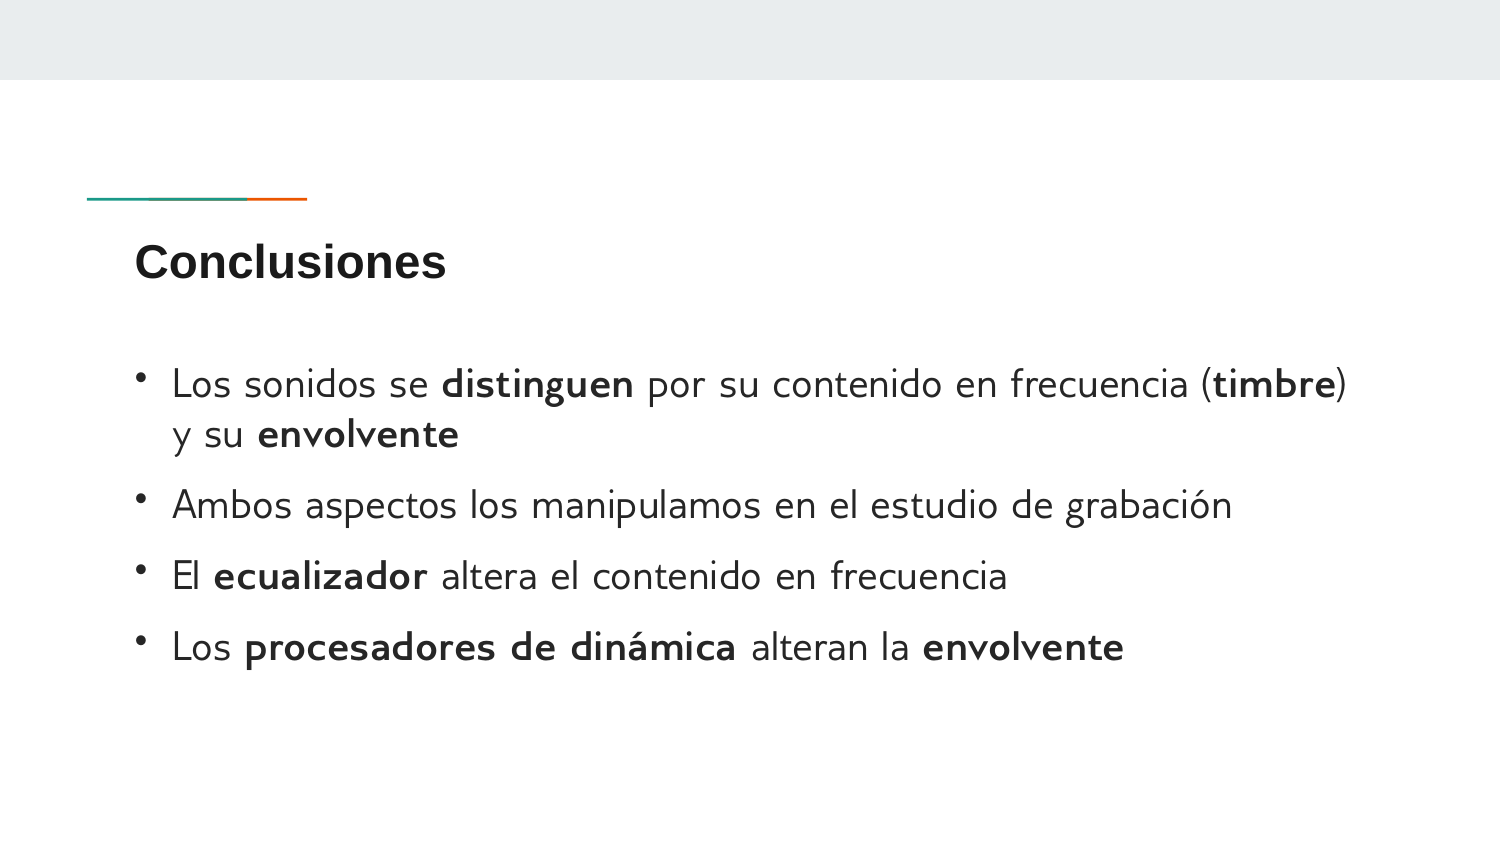

# Conclusiones
Los sonidos se distinguen por su contenido en frecuencia (timbre) y su envolvente
Ambos aspectos los manipulamos en el estudio de grabación
El ecualizador altera el contenido en frecuencia
Los procesadores de dinámica alteran la envolvente